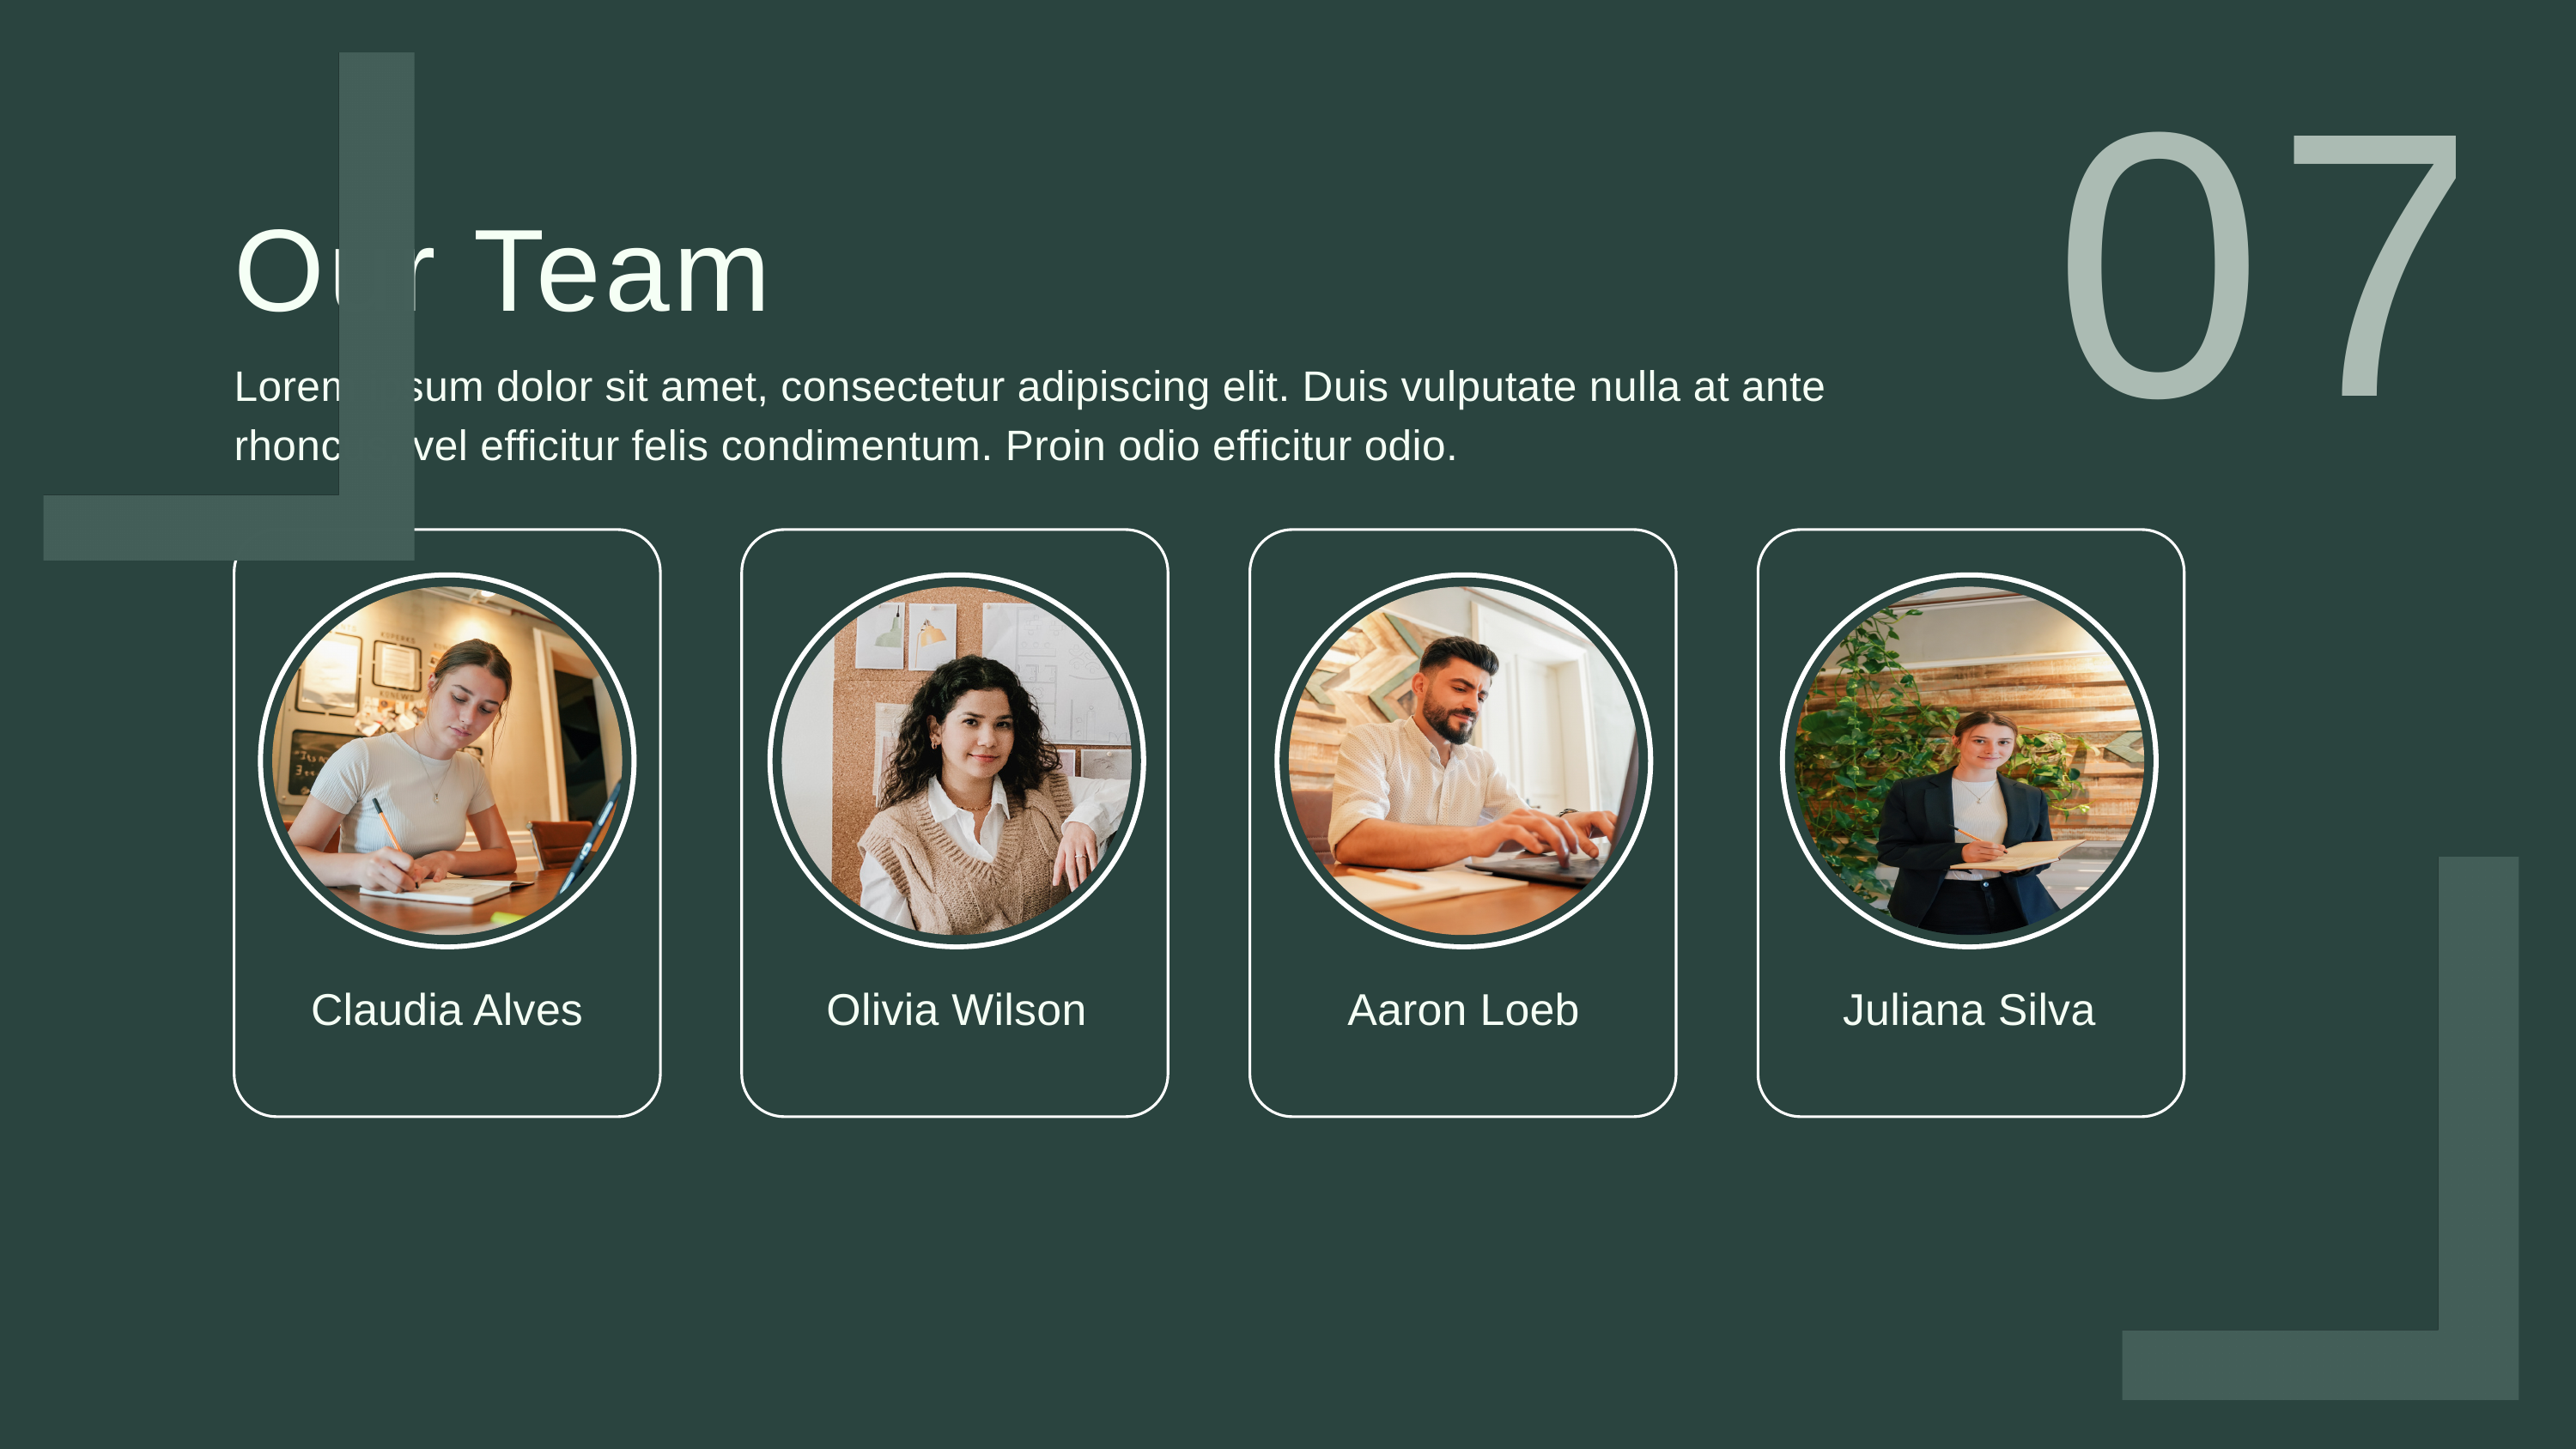

07

Our Team
Lorem ipsum dolor sit amet, consectetur adipiscing elit. Duis vulputate nulla at ante rhoncus, vel efficitur felis condimentum. Proin odio efficitur odio.

Claudia Alves
Olivia Wilson
Aaron Loeb
Juliana Silva